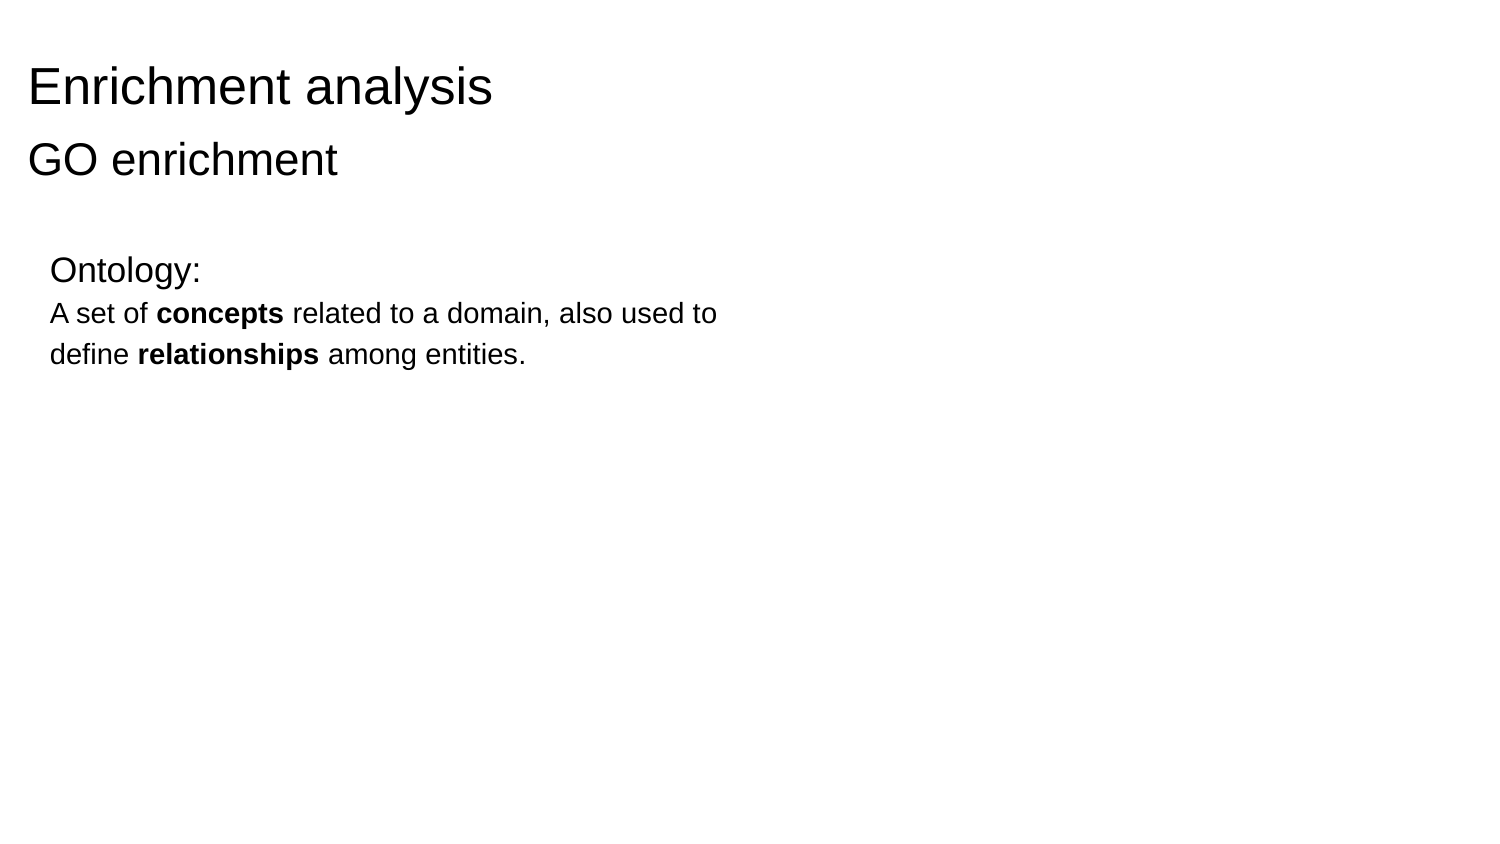

# Enrichment analysis
GO enrichment

Ontology:
A set of concepts related to a domain, also used to define relationships among entities.